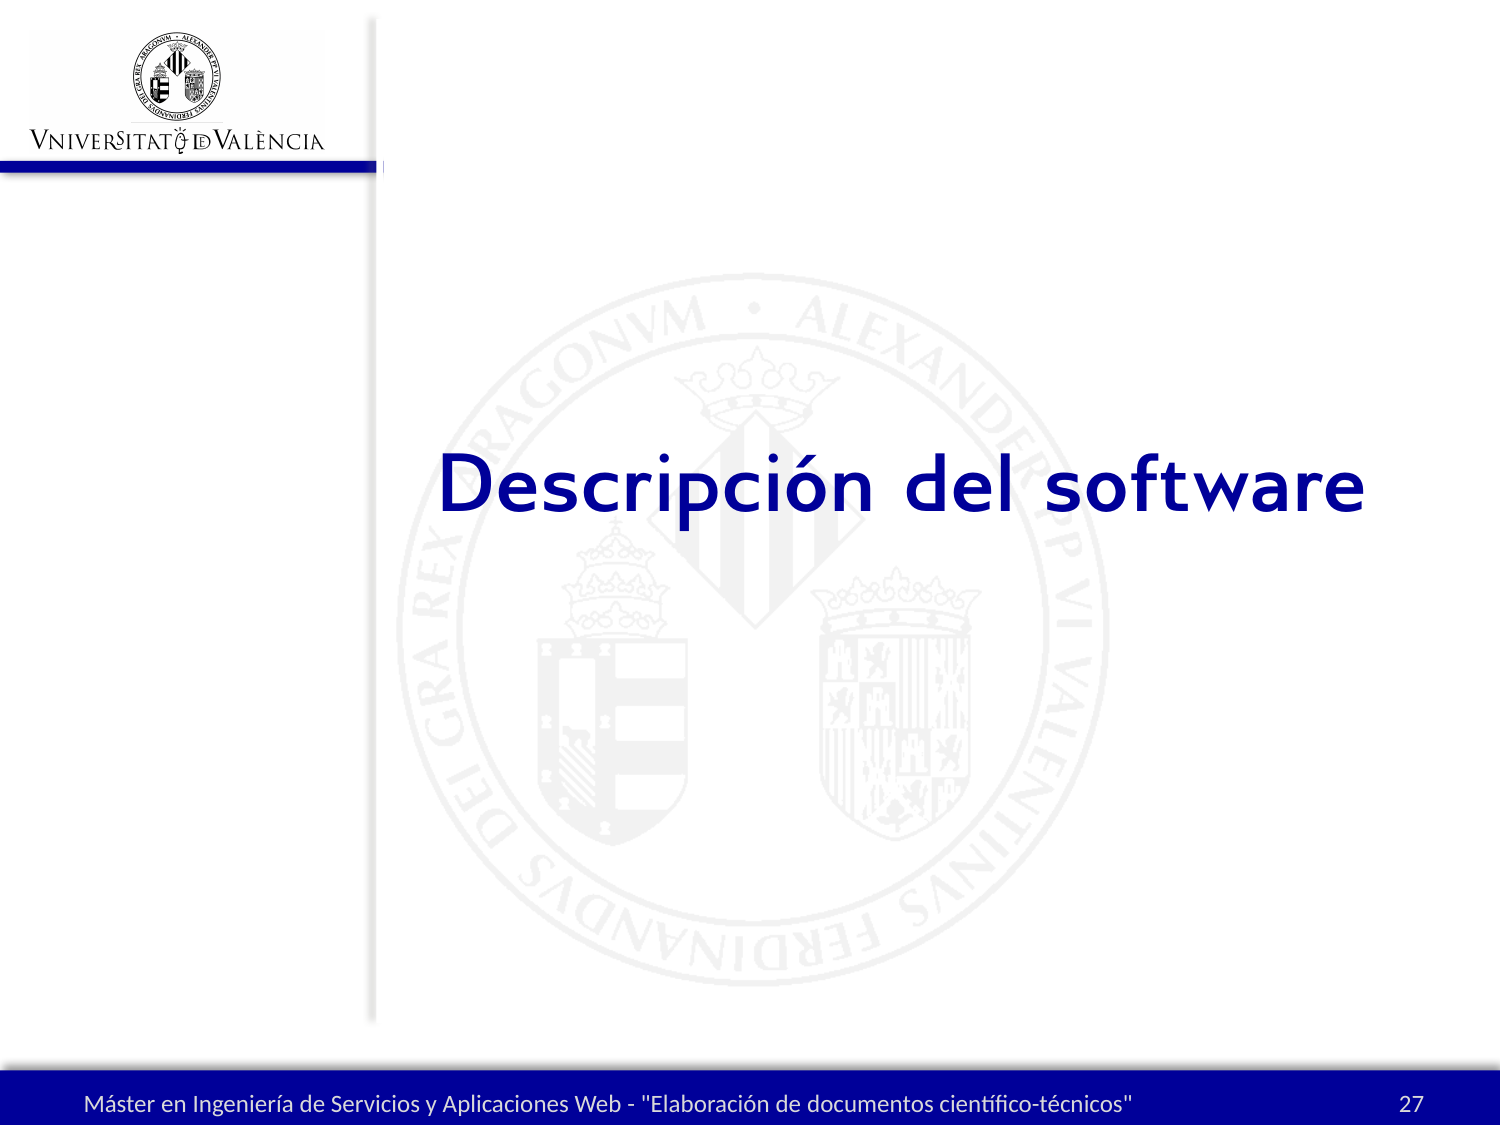

# Descripción del software
Máster en Ingeniería de Servicios y Aplicaciones Web - "Elaboración de documentos científico-técnicos"
27